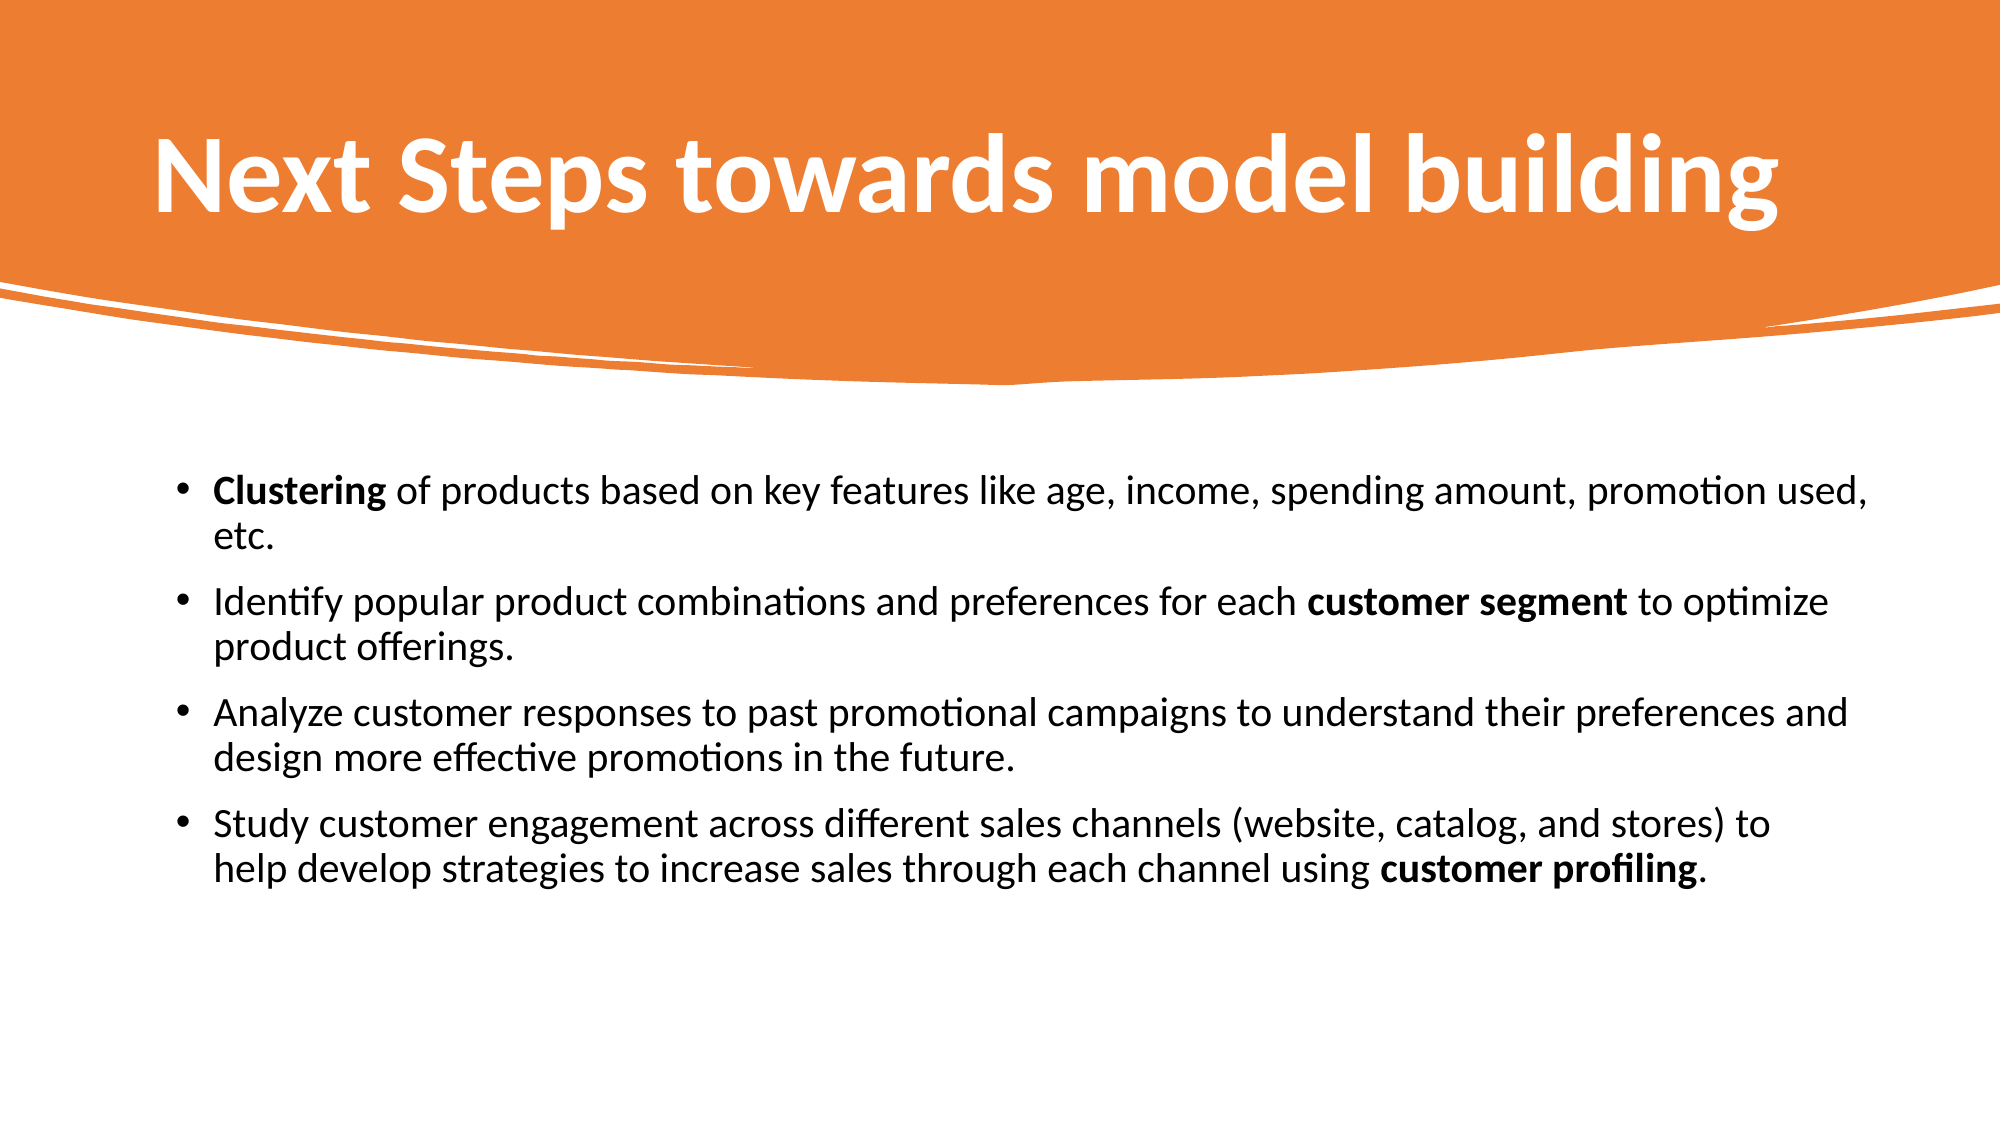

# Next Steps towards model building
Clustering of products based on key features like age, income, spending amount, promotion used, etc.
Identify popular product combinations and preferences for each customer segment to optimize product offerings.
Analyze customer responses to past promotional campaigns to understand their preferences and design more effective promotions in the future.
Study customer engagement across different sales channels (website, catalog, and stores) to help develop strategies to increase sales through each channel using customer profiling.